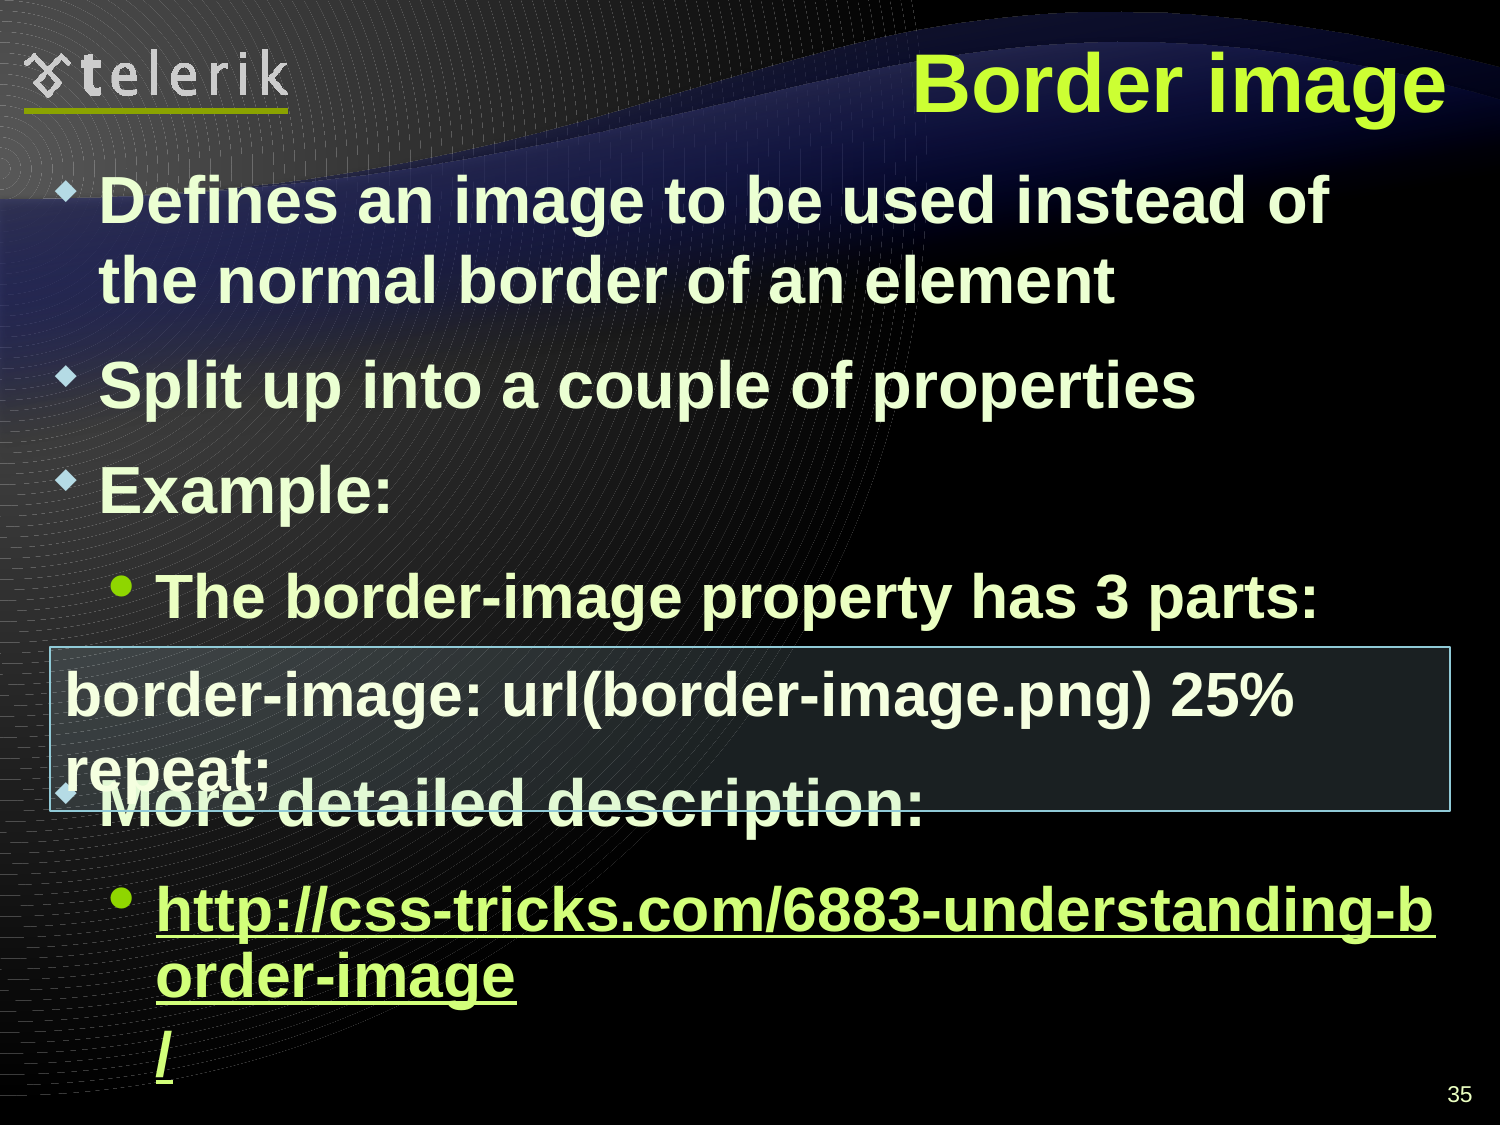

# Border image
Defines an image to be used instead of the normal border of an element
Split up into a couple of properties
Example:
The border-image property has 3 parts:

More detailed description:
http://css-tricks.com/6883-understanding-border-image/
border-image: url(border-image.png) 25% repeat;
35